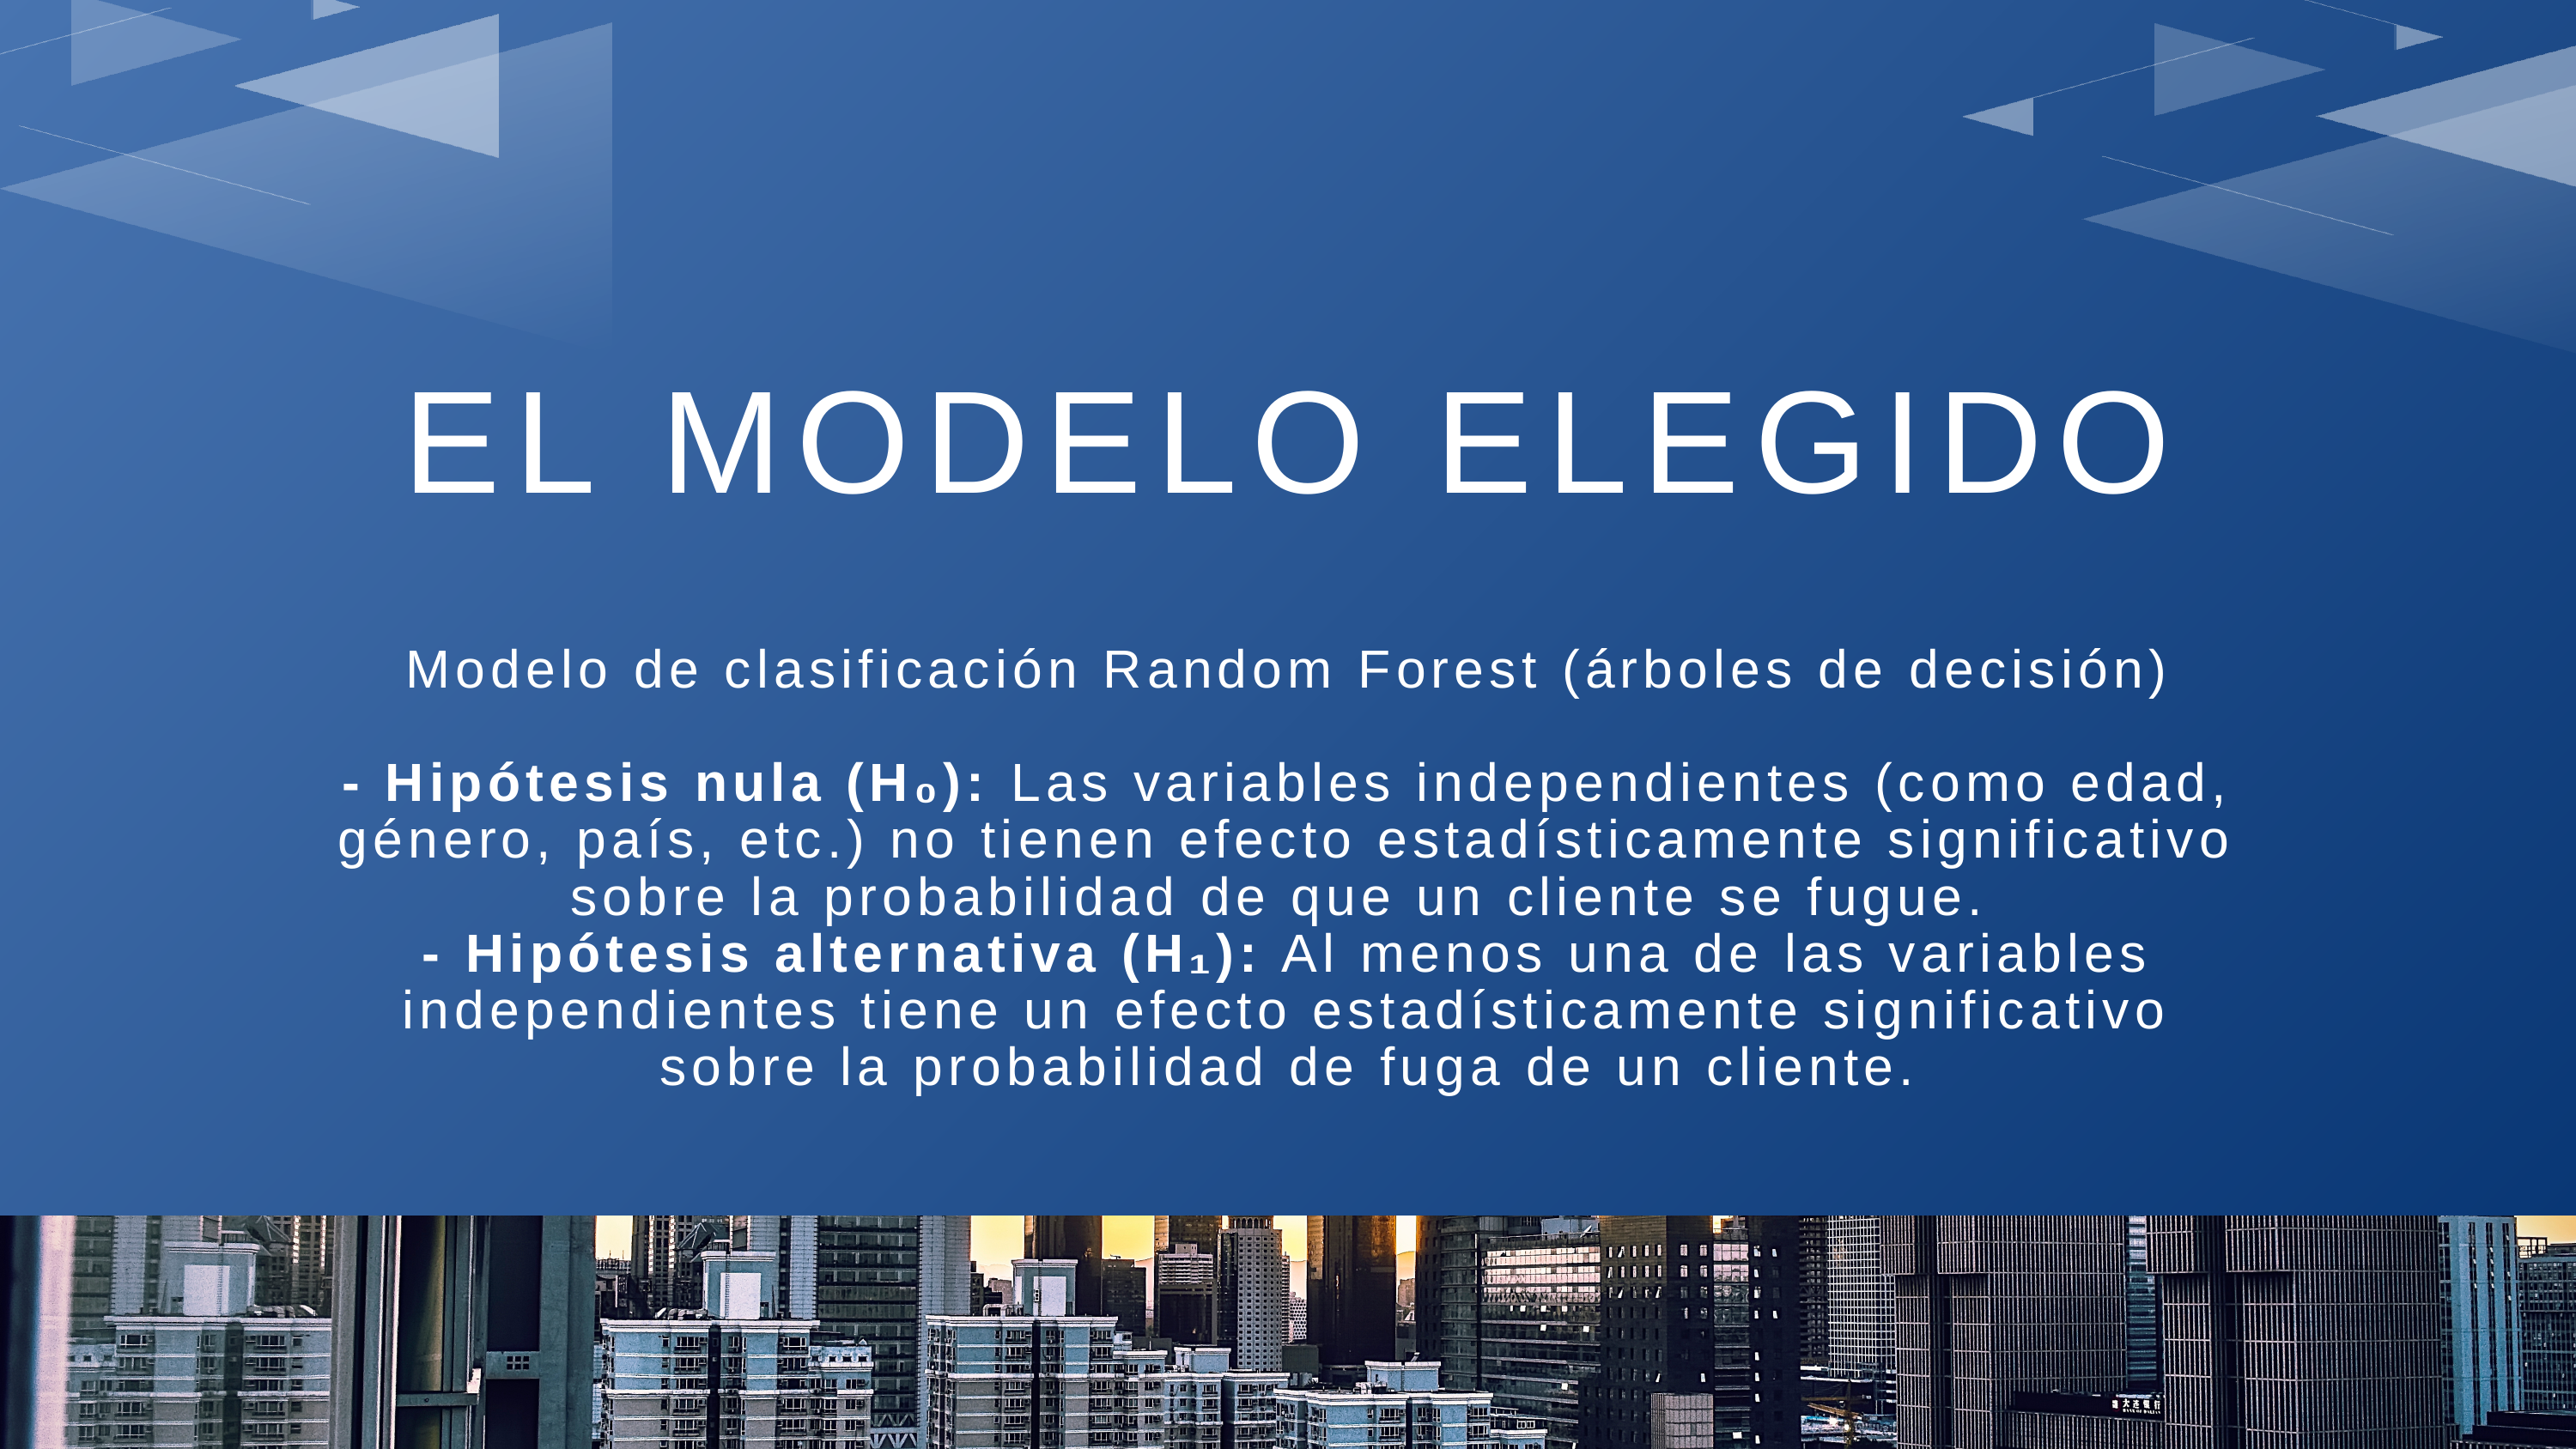

EL MODELO ELEGIDO
Modelo de clasificación Random Forest (árboles de decisión)

- Hipótesis nula (H₀): Las variables independientes (como edad, género, país, etc.) no tienen efecto estadísticamente significativo sobre la probabilidad de que un cliente se fugue.
- Hipótesis alternativa (H₁): Al menos una de las variables independientes tiene un efecto estadísticamente significativo sobre la probabilidad de fuga de un cliente.